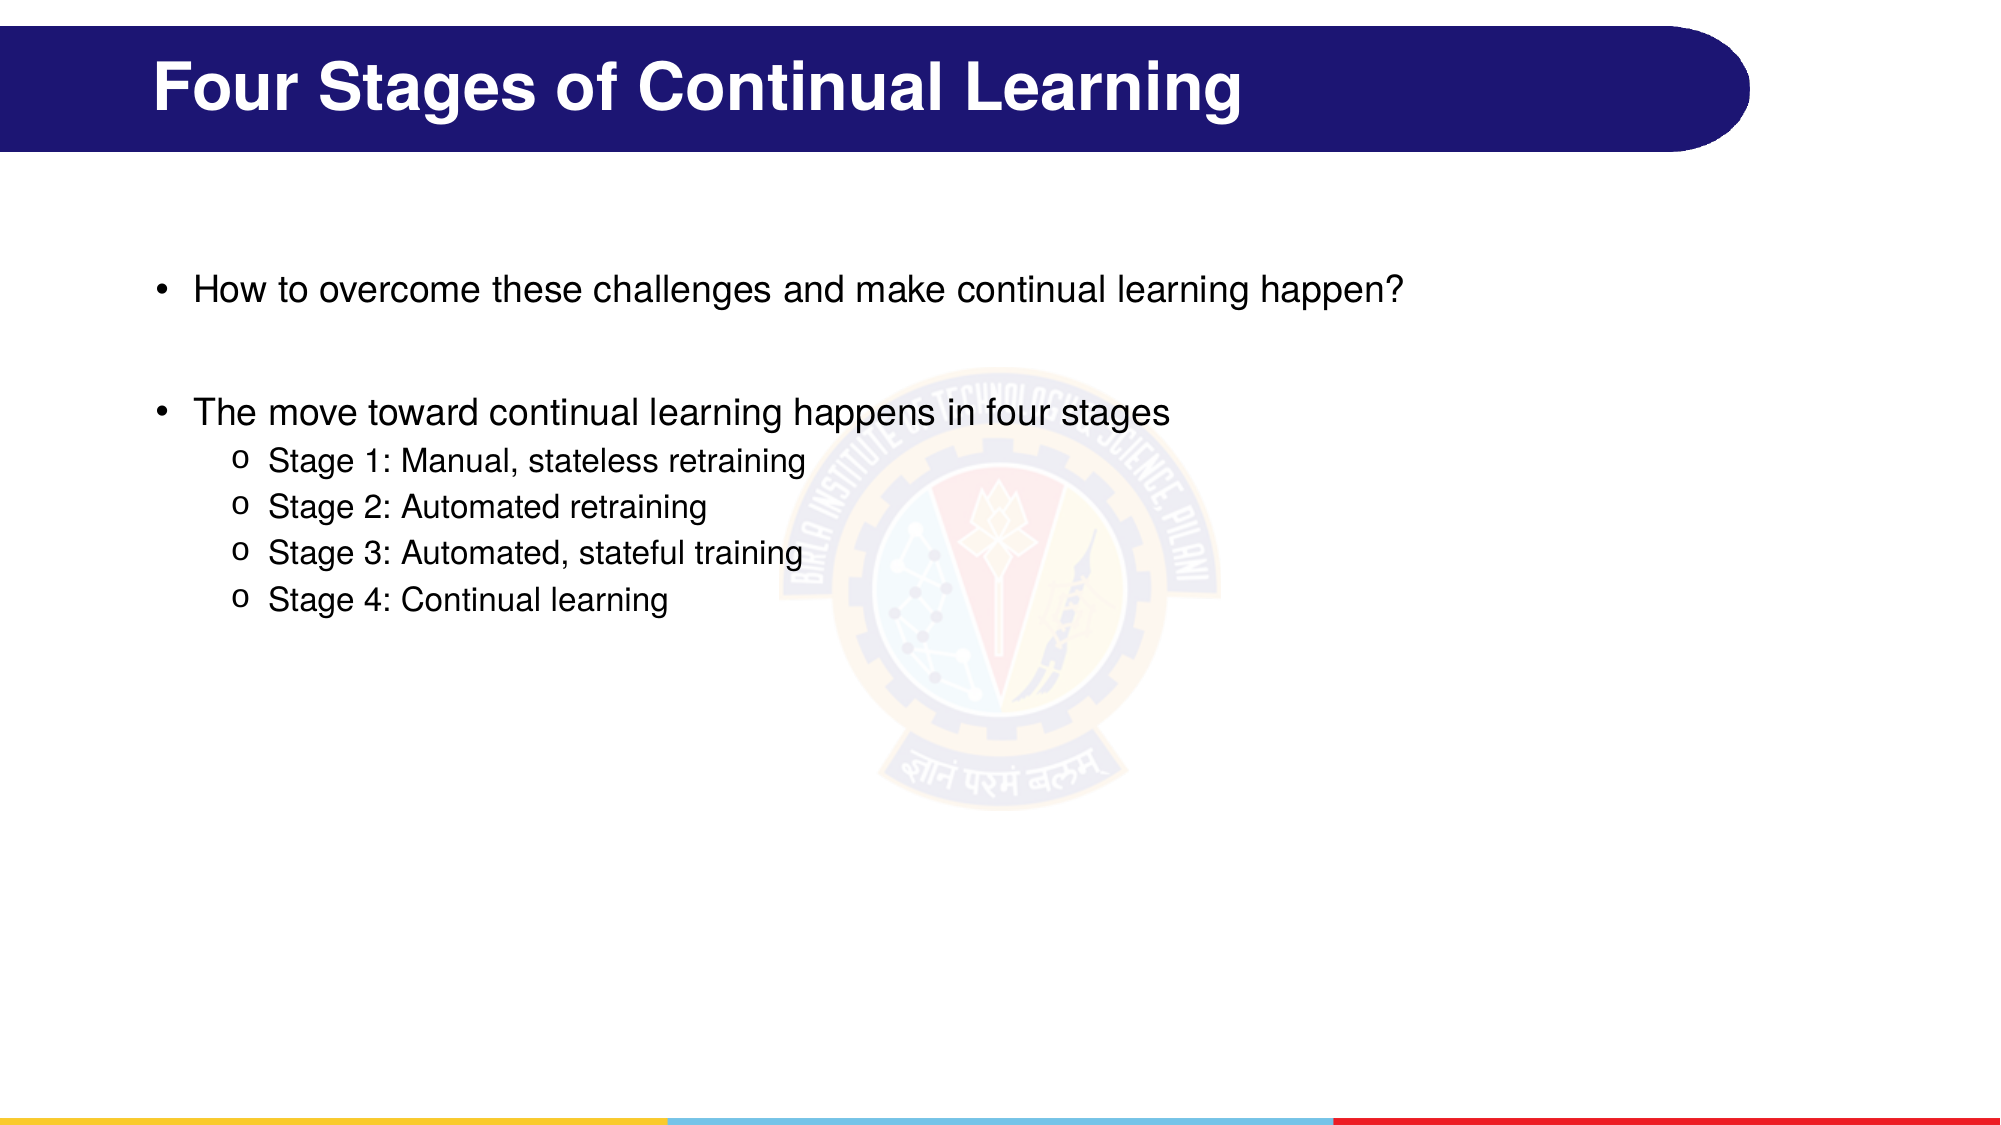

# Four Stages of Continual Learning

How to overcome these challenges and make continual learning happen?

The move toward continual learning happens in four stages
Stage 1: Manual, stateless retraining
Stage 2: Automated retraining
Stage 3: Automated, stateful training
Stage 4: Continual learning